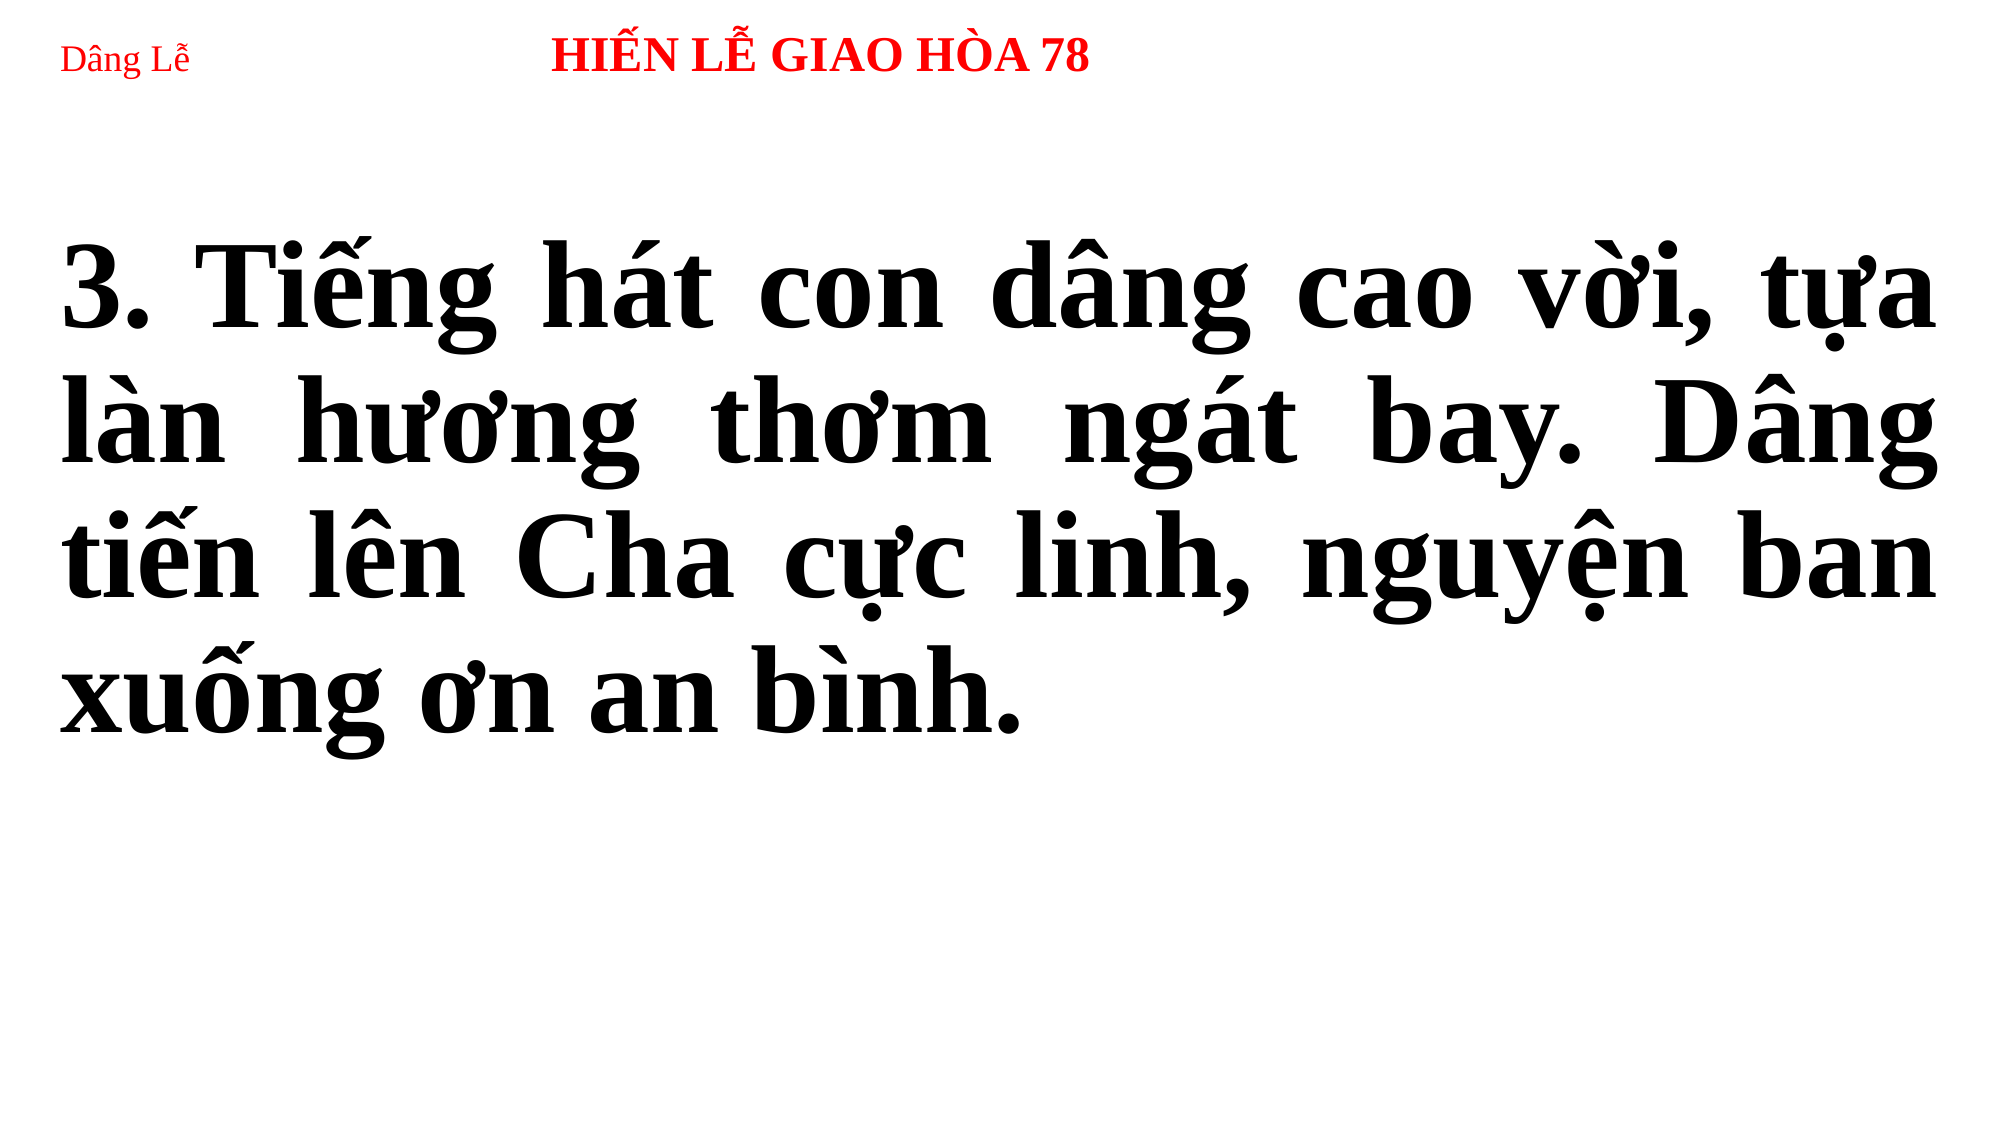

# Dâng Lễ                                      HIẾN LỄ GIAO HÒA 78
3. Tiếng hát con dâng cao vời, tựa làn hương thơm ngát bay. Dâng tiến lên Cha cực linh, nguyện ban xuống ơn an bình.